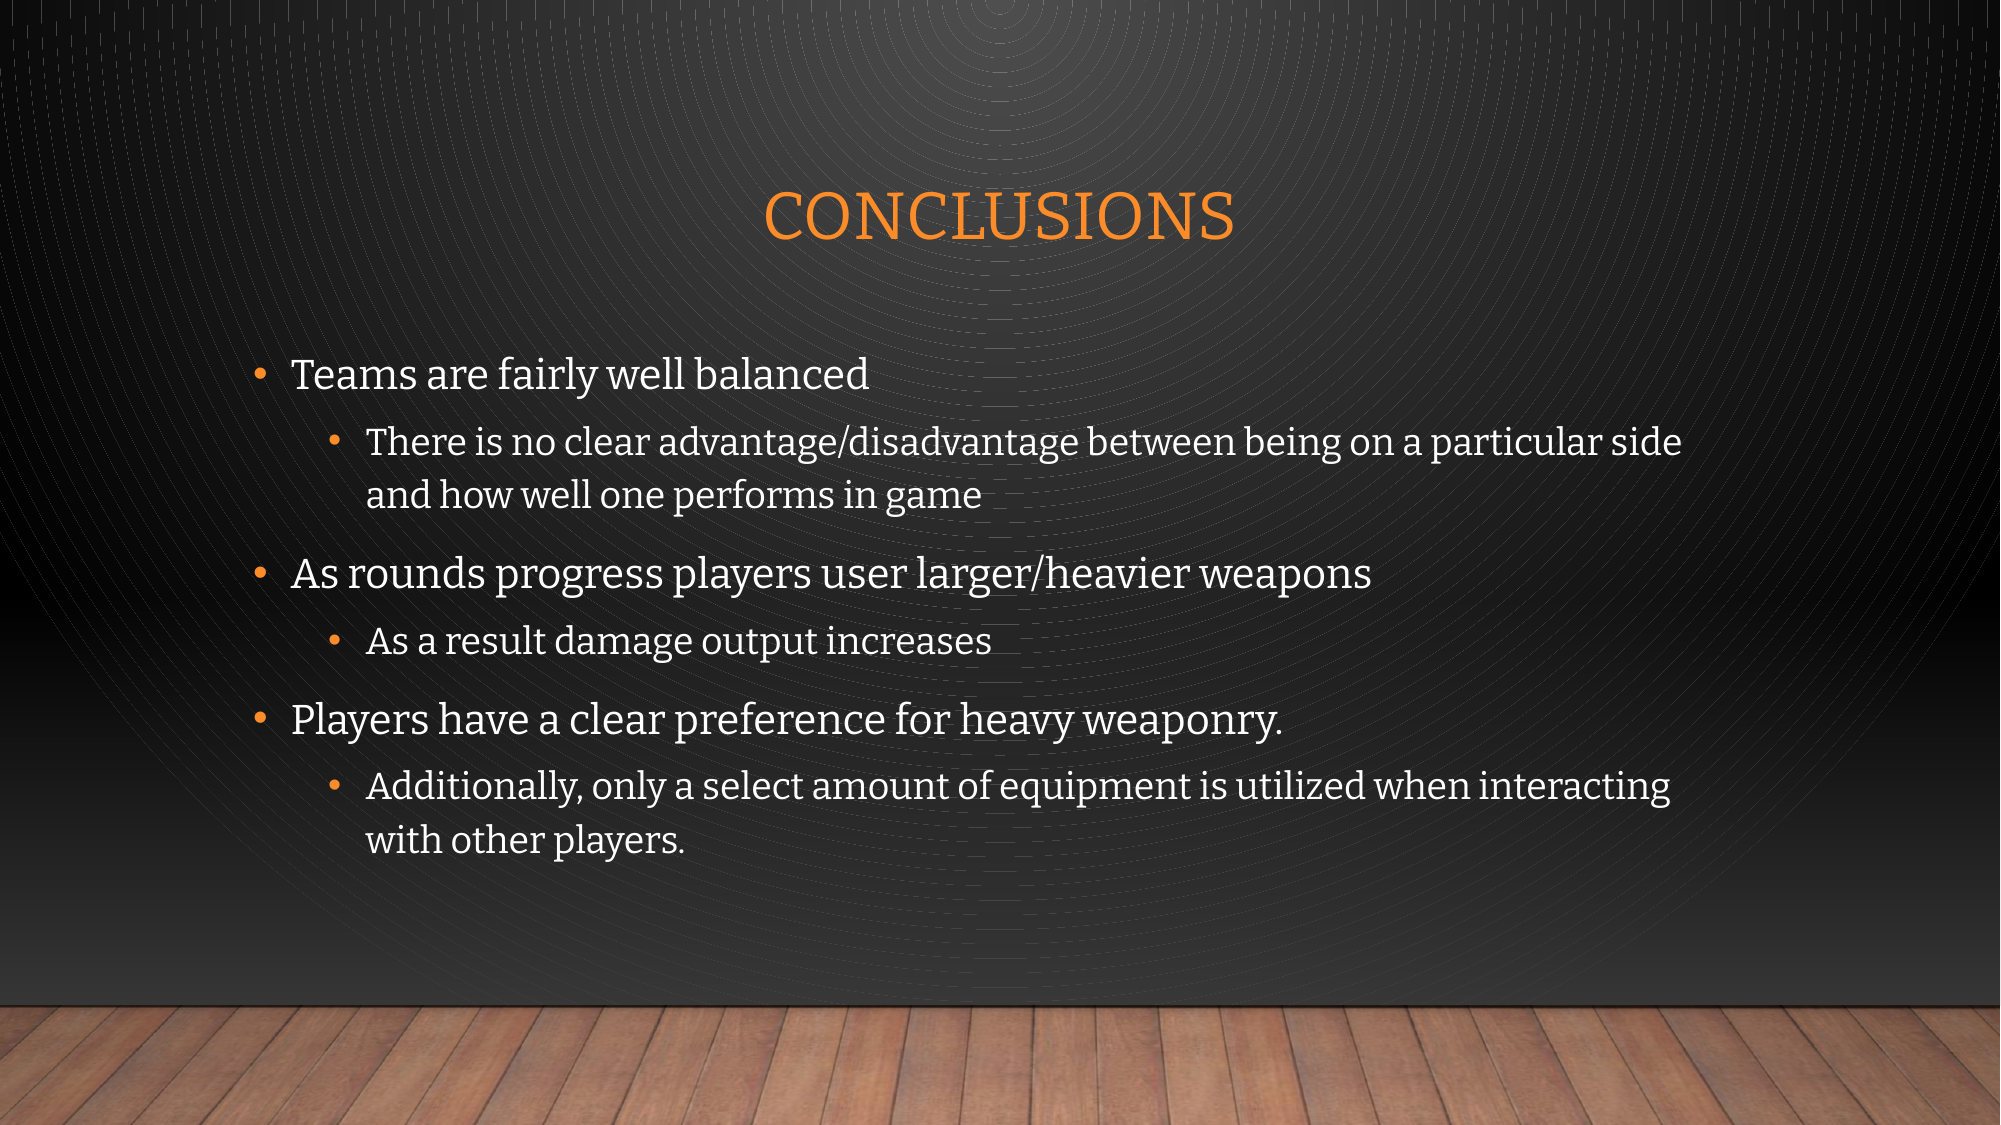

# Conclusions
Teams are fairly well balanced
There is no clear advantage/disadvantage between being on a particular side and how well one performs in game
As rounds progress players user larger/heavier weapons
As a result damage output increases
Players have a clear preference for heavy weaponry.
Additionally, only a select amount of equipment is utilized when interacting with other players.